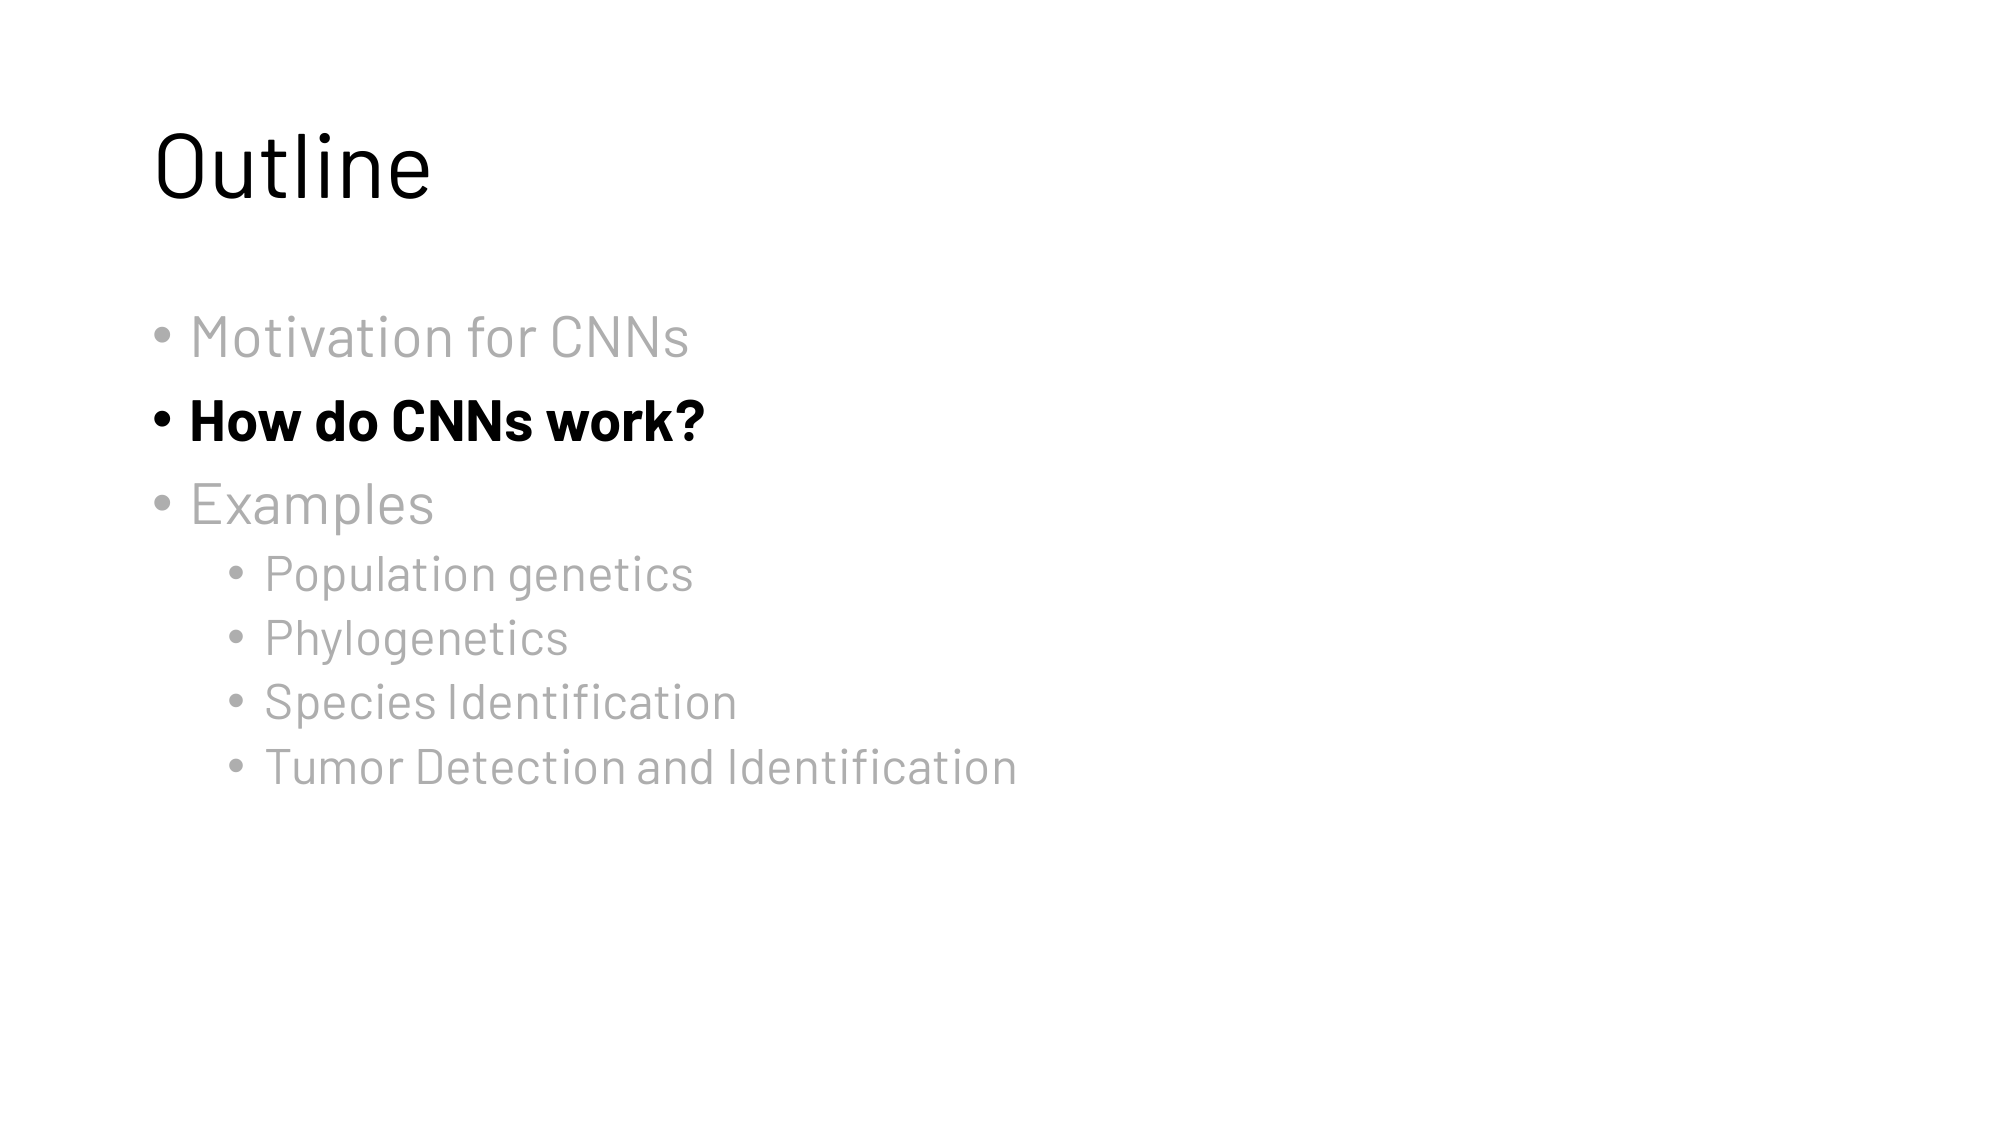

# Outline
Motivation for CNNs
How do CNNs work?
Examples
Population genetics
Phylogenetics
Species Identification
Tumor Detection and Identification